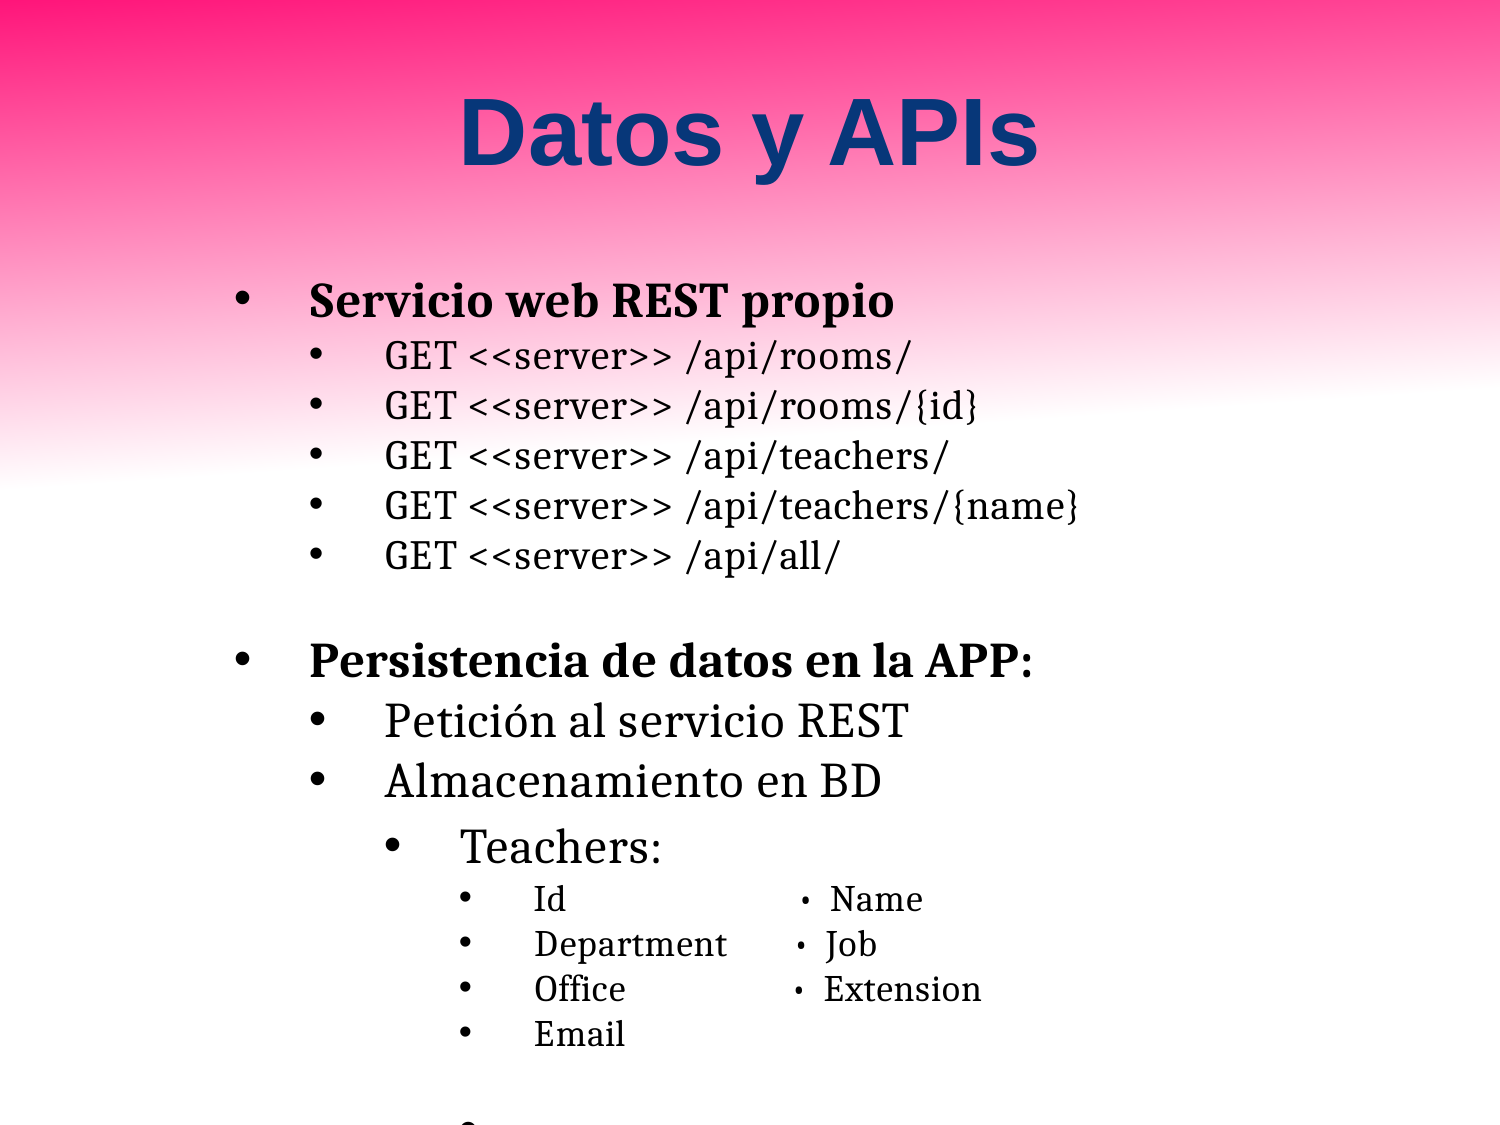

# Datos y APIs
Servicio web REST propio
GET <<server>> /api/rooms/
GET <<server>> /api/rooms/{id}
GET <<server>> /api/teachers/
GET <<server>> /api/teachers/{name}
GET <<server>> /api/all/

Persistencia de datos en la APP:
Petición al servicio REST
Almacenamiento en BD
Teachers:
Id                            •  Name
Department        •  Job
Office                    •  Extension
Email